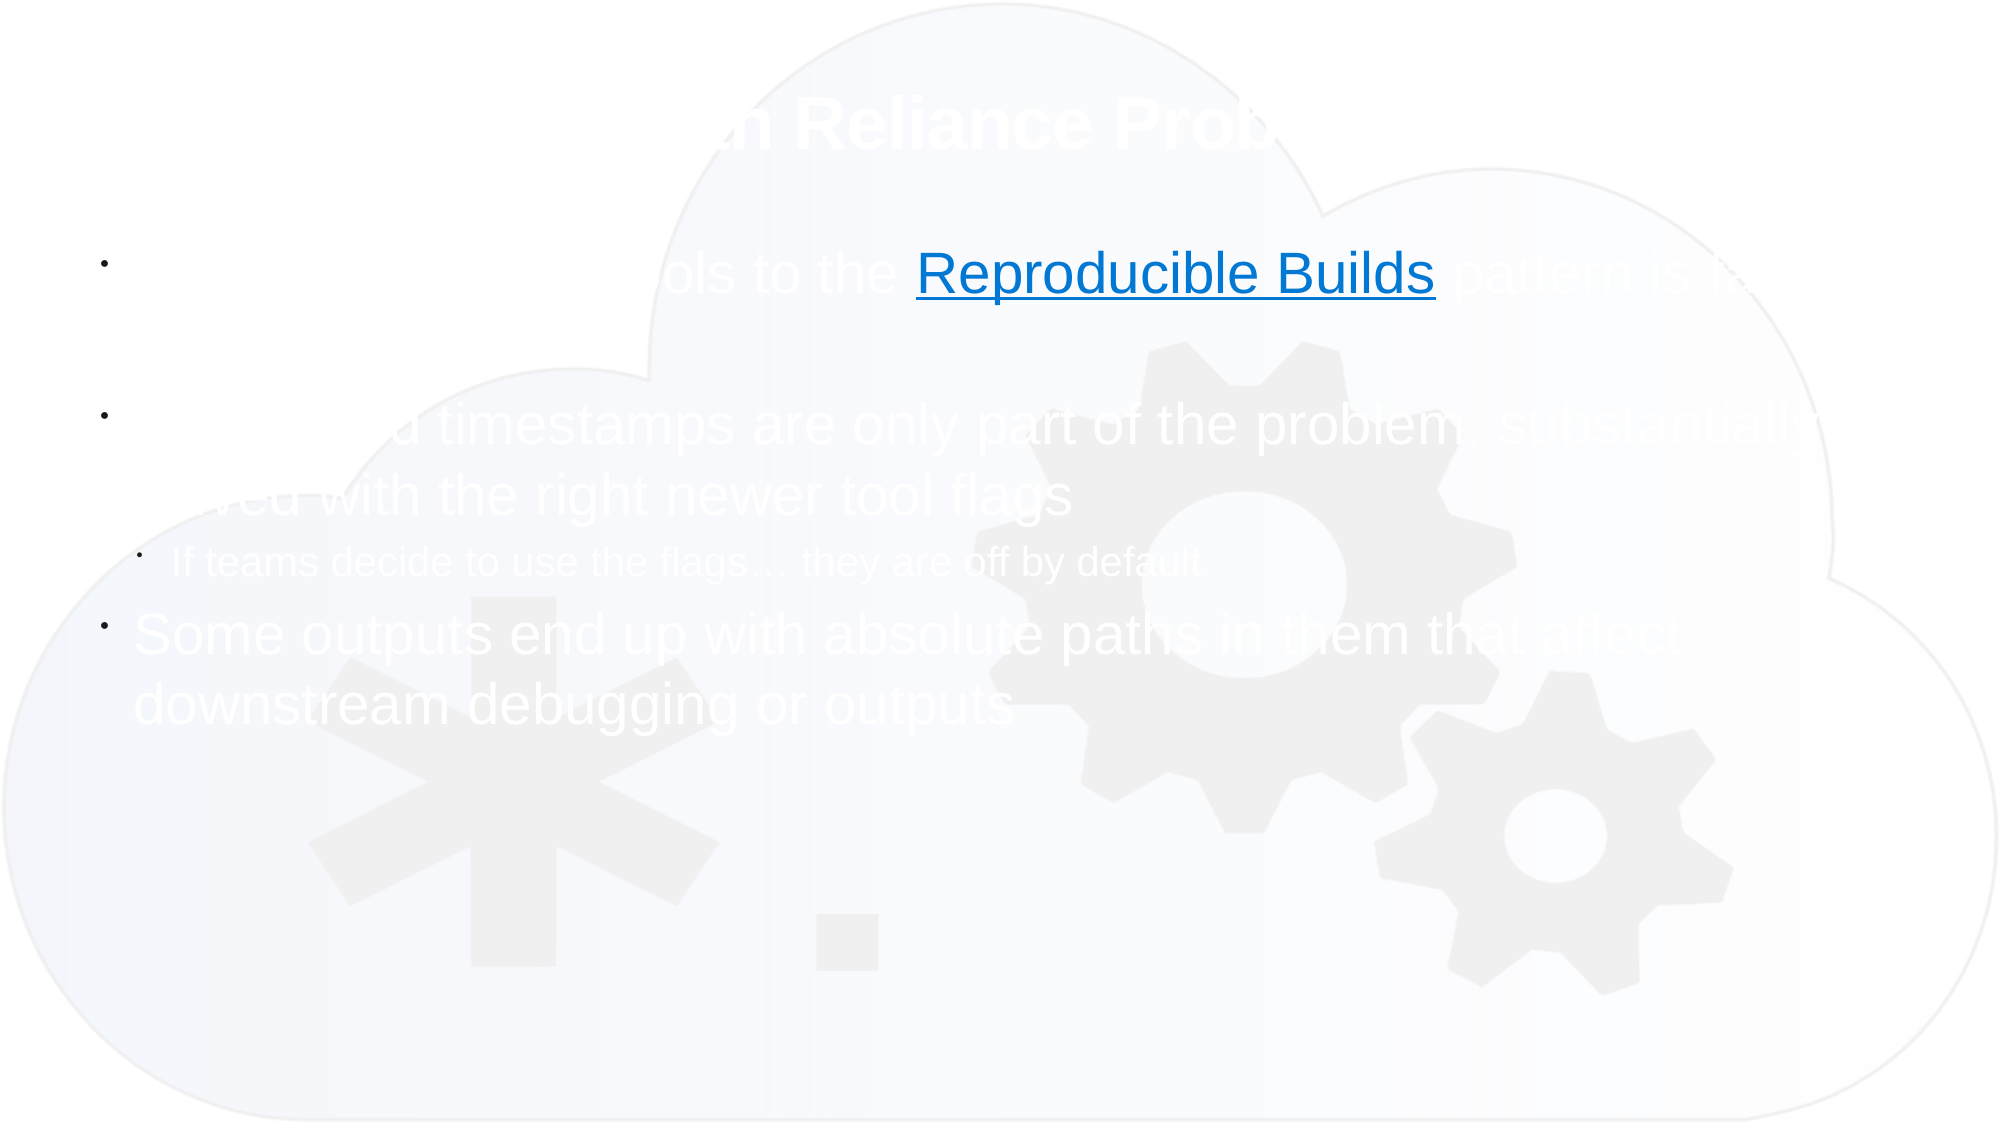

# The Build Tool Path Reliance Problem
The conversion of tools to the Reproducible Builds pattern is far from complete
GUIDs and timestamps are only part of the problem, substantially solved with the right newer tool flags
If teams decide to use the flags… they are off by default
Some outputs end up with absolute paths in them that affect downstream debugging or outputs